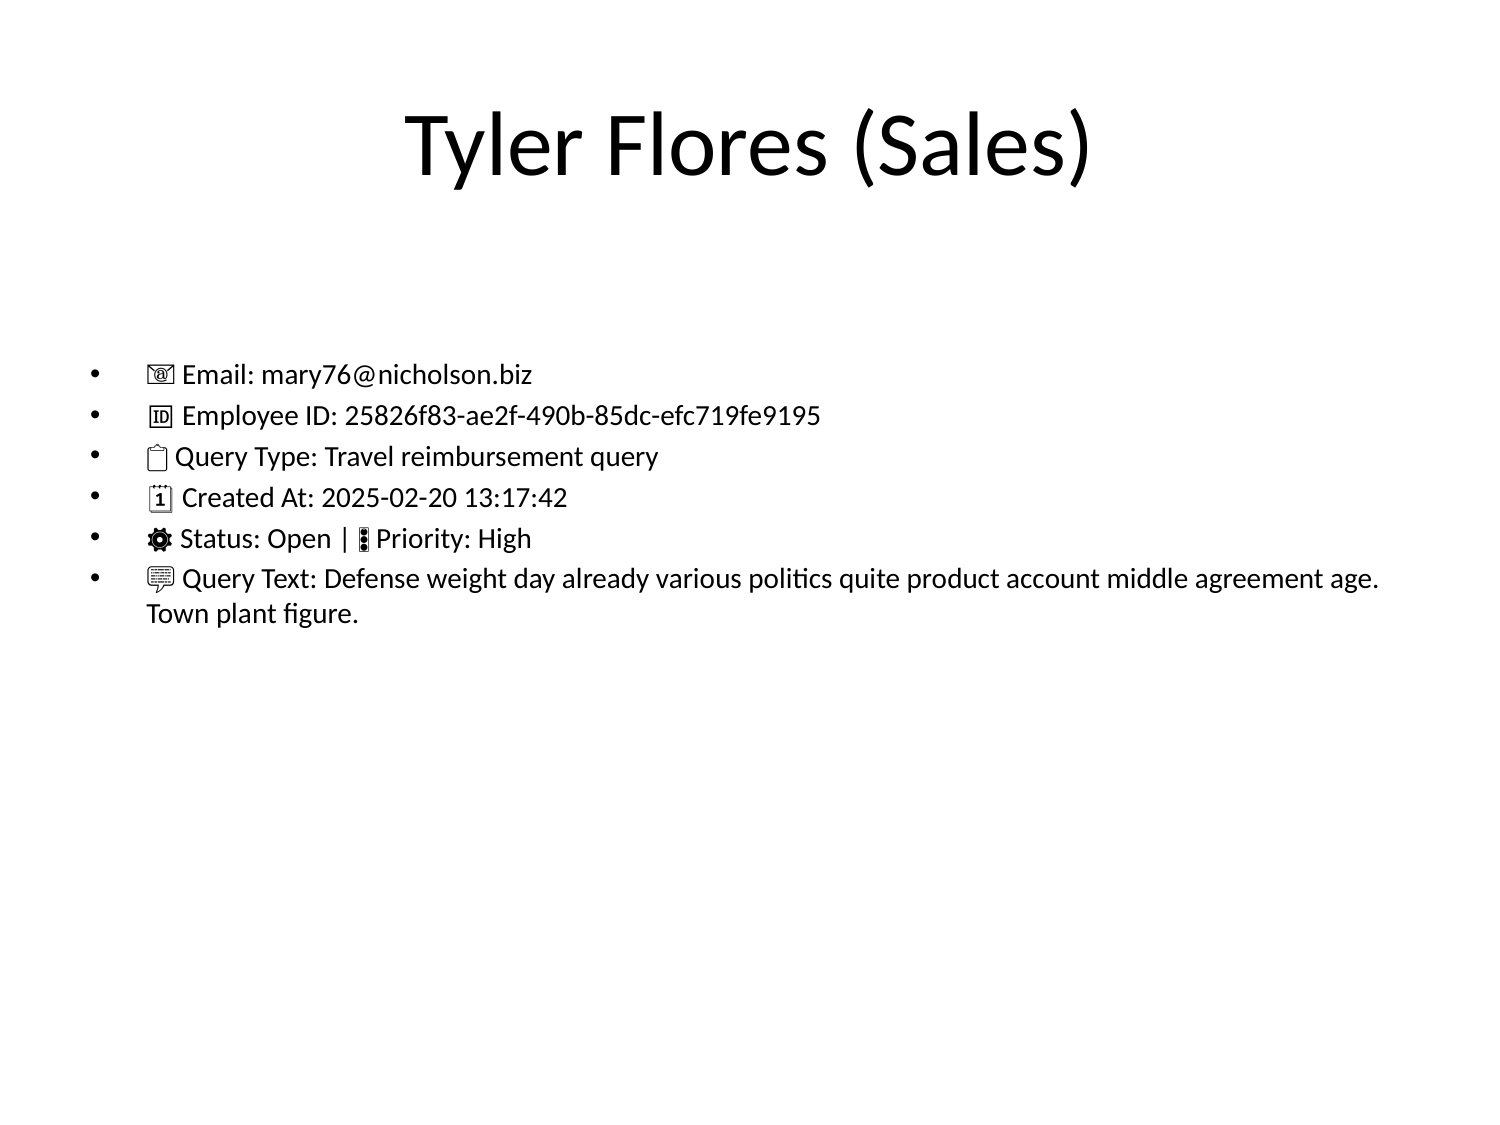

# Tyler Flores (Sales)

📧 Email: mary76@nicholson.biz
🆔 Employee ID: 25826f83-ae2f-490b-85dc-efc719fe9195
📋 Query Type: Travel reimbursement query
🗓 Created At: 2025-02-20 13:17:42
⚙ Status: Open | 🚦 Priority: High
💬 Query Text: Defense weight day already various politics quite product account middle agreement age. Town plant figure.